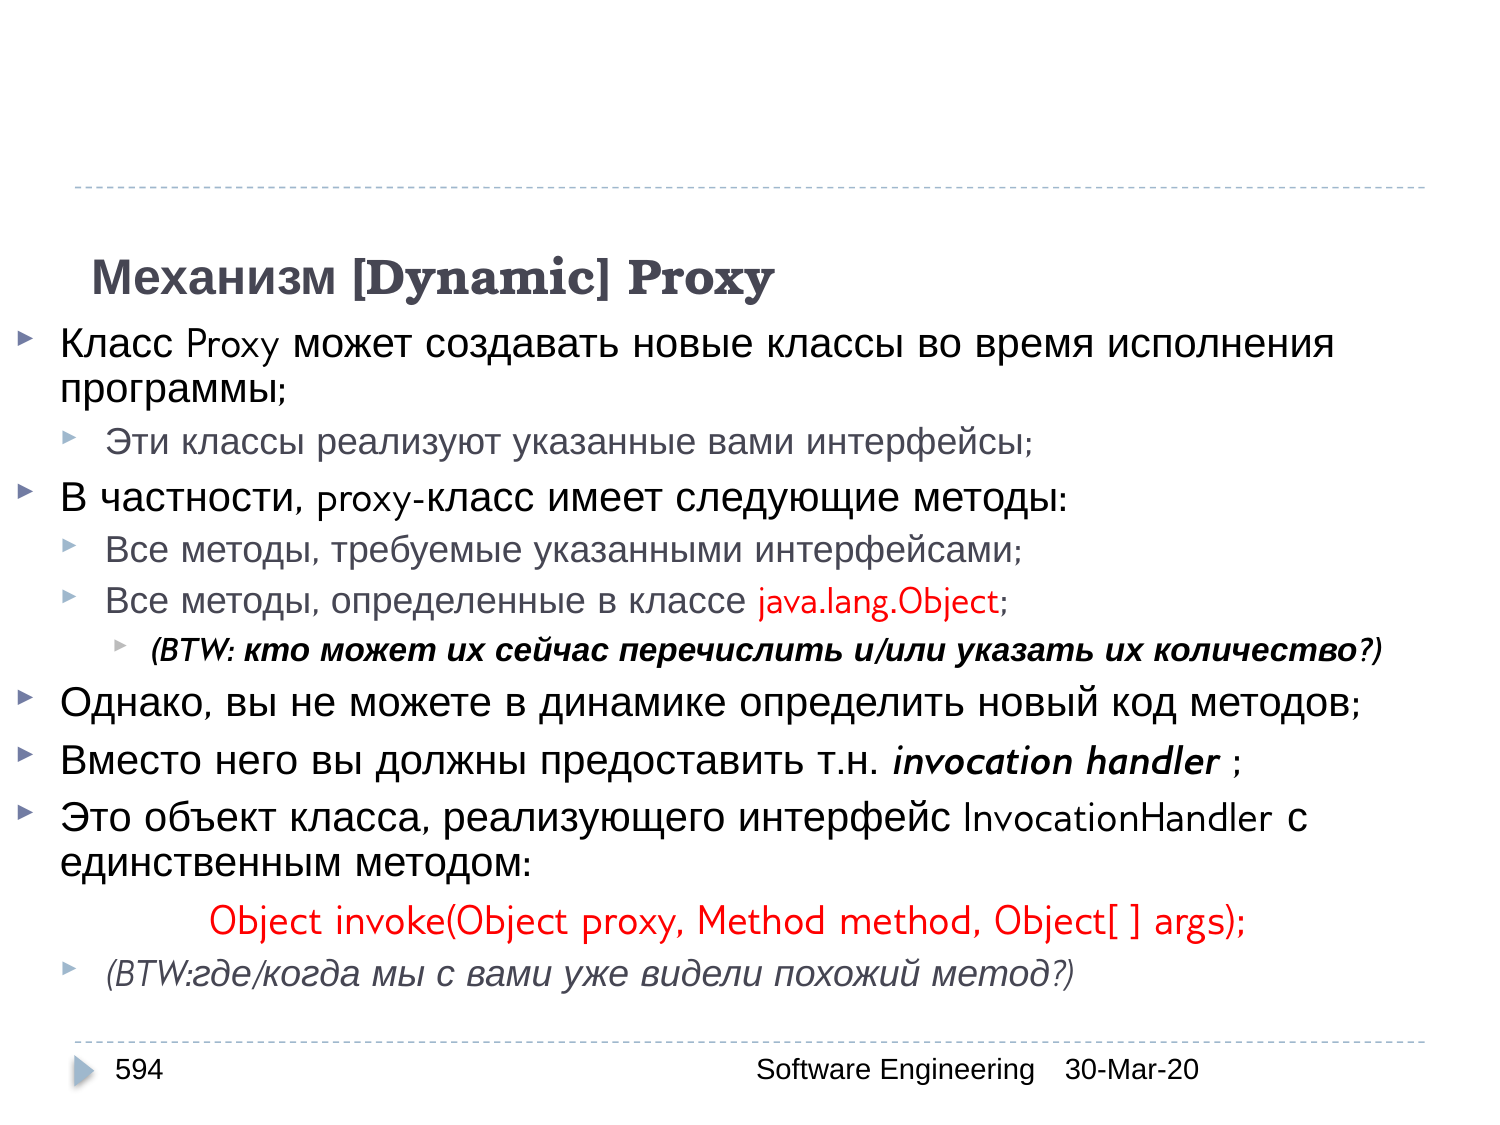

# Механизм [Dynamic] Proxy
Класс Proxy может создавать новые классы во время исполнения программы;
Эти классы реализуют указанные вами интерфейсы;
В частности, proxy-класс имеет следующие методы:
Все методы, требуемые указанными интерфейсами;
Все методы, определенные в классе java.lang.Object;
(BTW: кто может их сейчас перечислить и/или указать их количество?)
Однако, вы не можете в динамике определить новый код методов;
Вместо него вы должны предоставить т.н. invocation handler ;
Это объект класса, реализующего интерфейс InvocationHandler с единственным методом:
		Object invoke(Object proxy, Method method, Object[ ] args);
(BTW:где/когда мы с вами уже видели похожий метод?)
594
Software Engineering
30-Mar-20